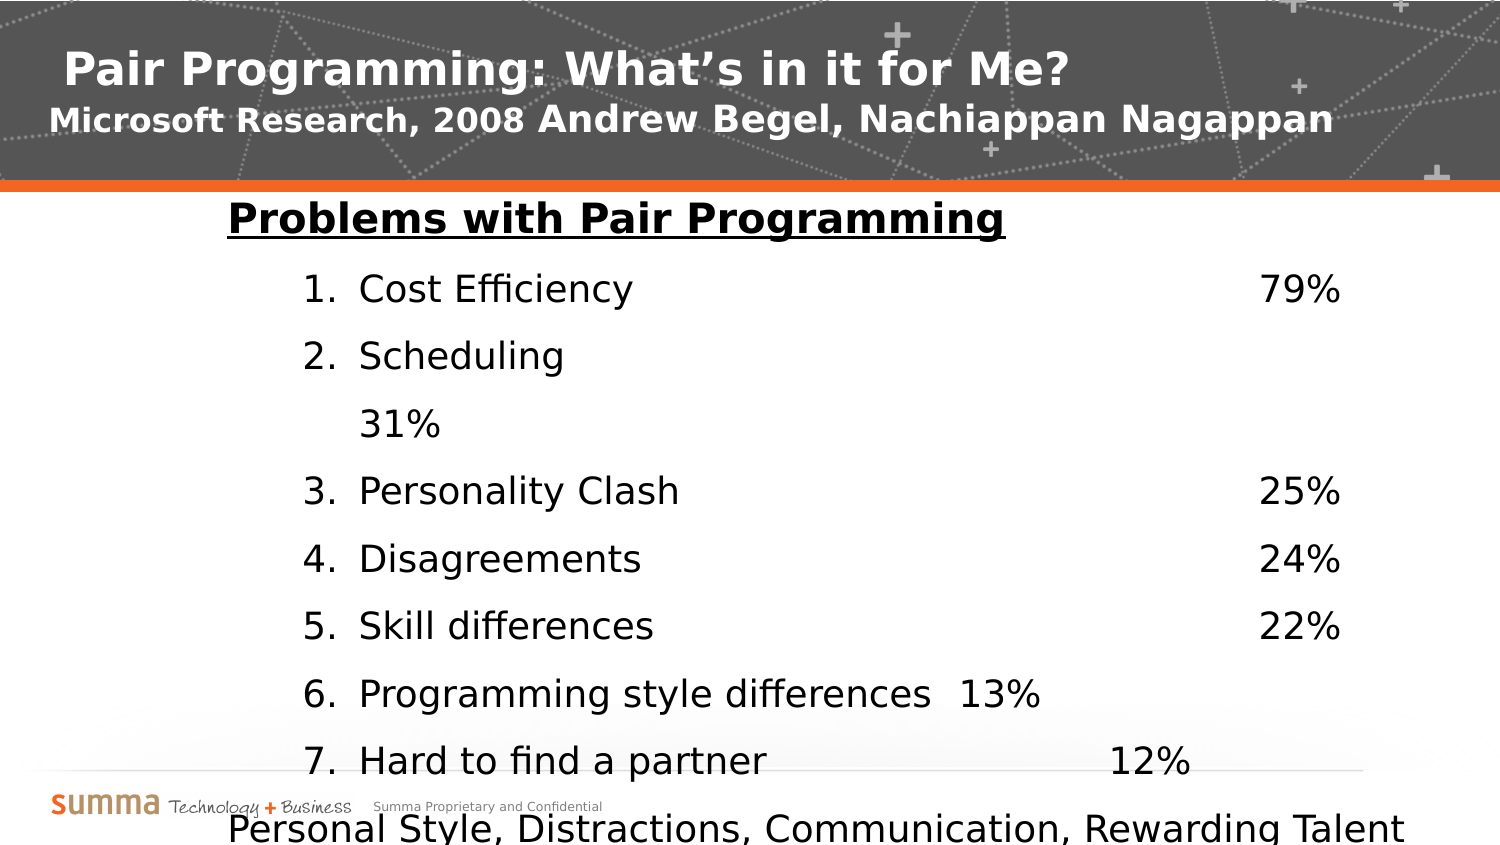

# Pair Programming: What’s in it for Me? Microsoft Research, 2008 Andrew Begel, Nachiappan Nagappan
Problems with Pair Programming
Cost Efficiency					79%
Scheduling						31%
Personality Clash				25%
Disagreements					24%
Skill differences					22%
Programming style differences	13%
Hard to find a partner			12%
Personal Style, Distractions, Communication, Rewarding Talent